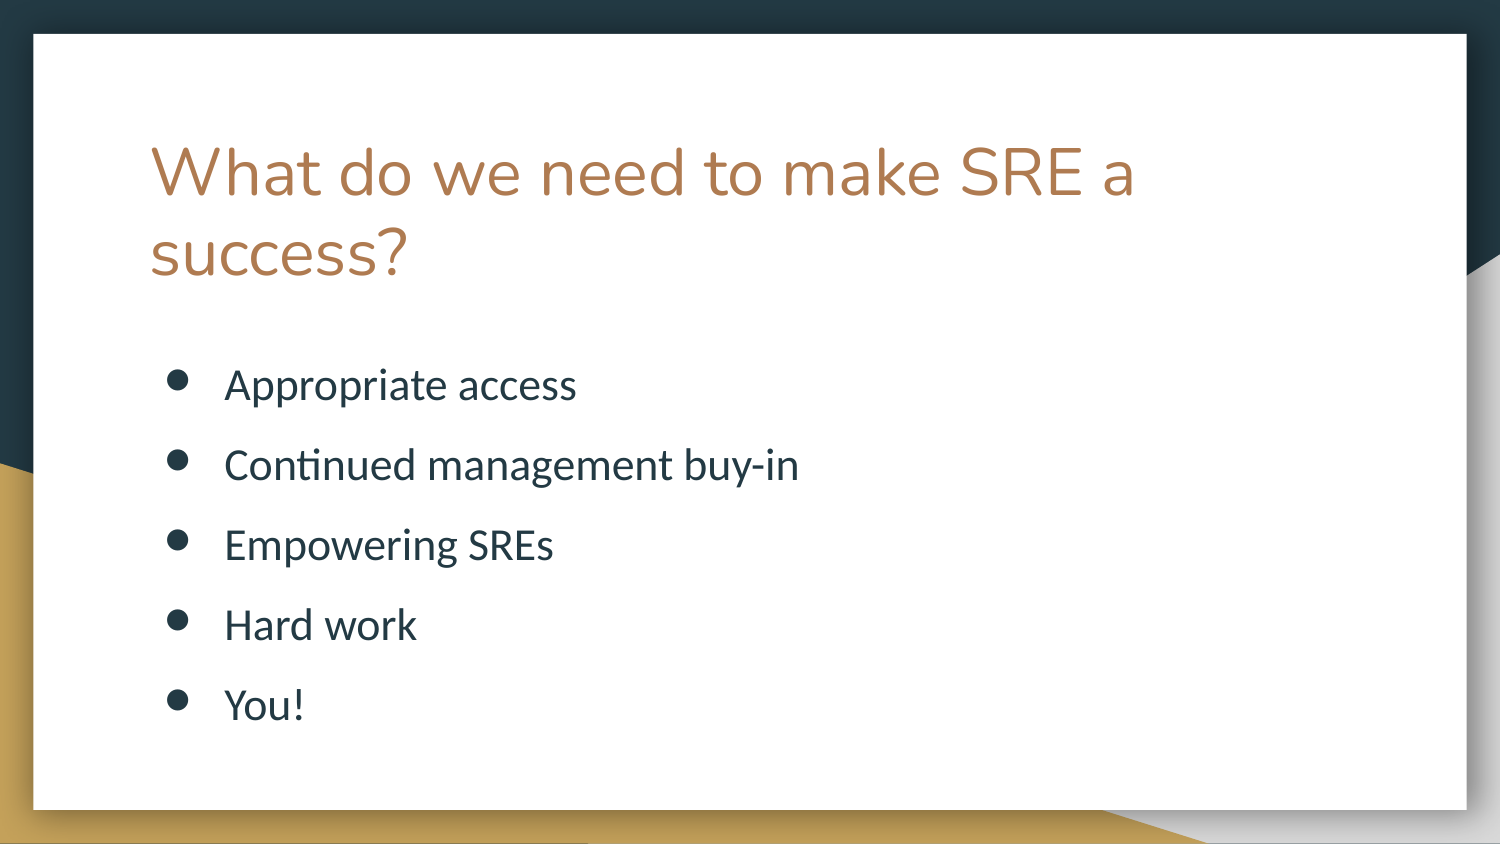

# What do we need to make SRE a success?
Appropriate access
Continued management buy-in
Empowering SREs
Hard work
You!